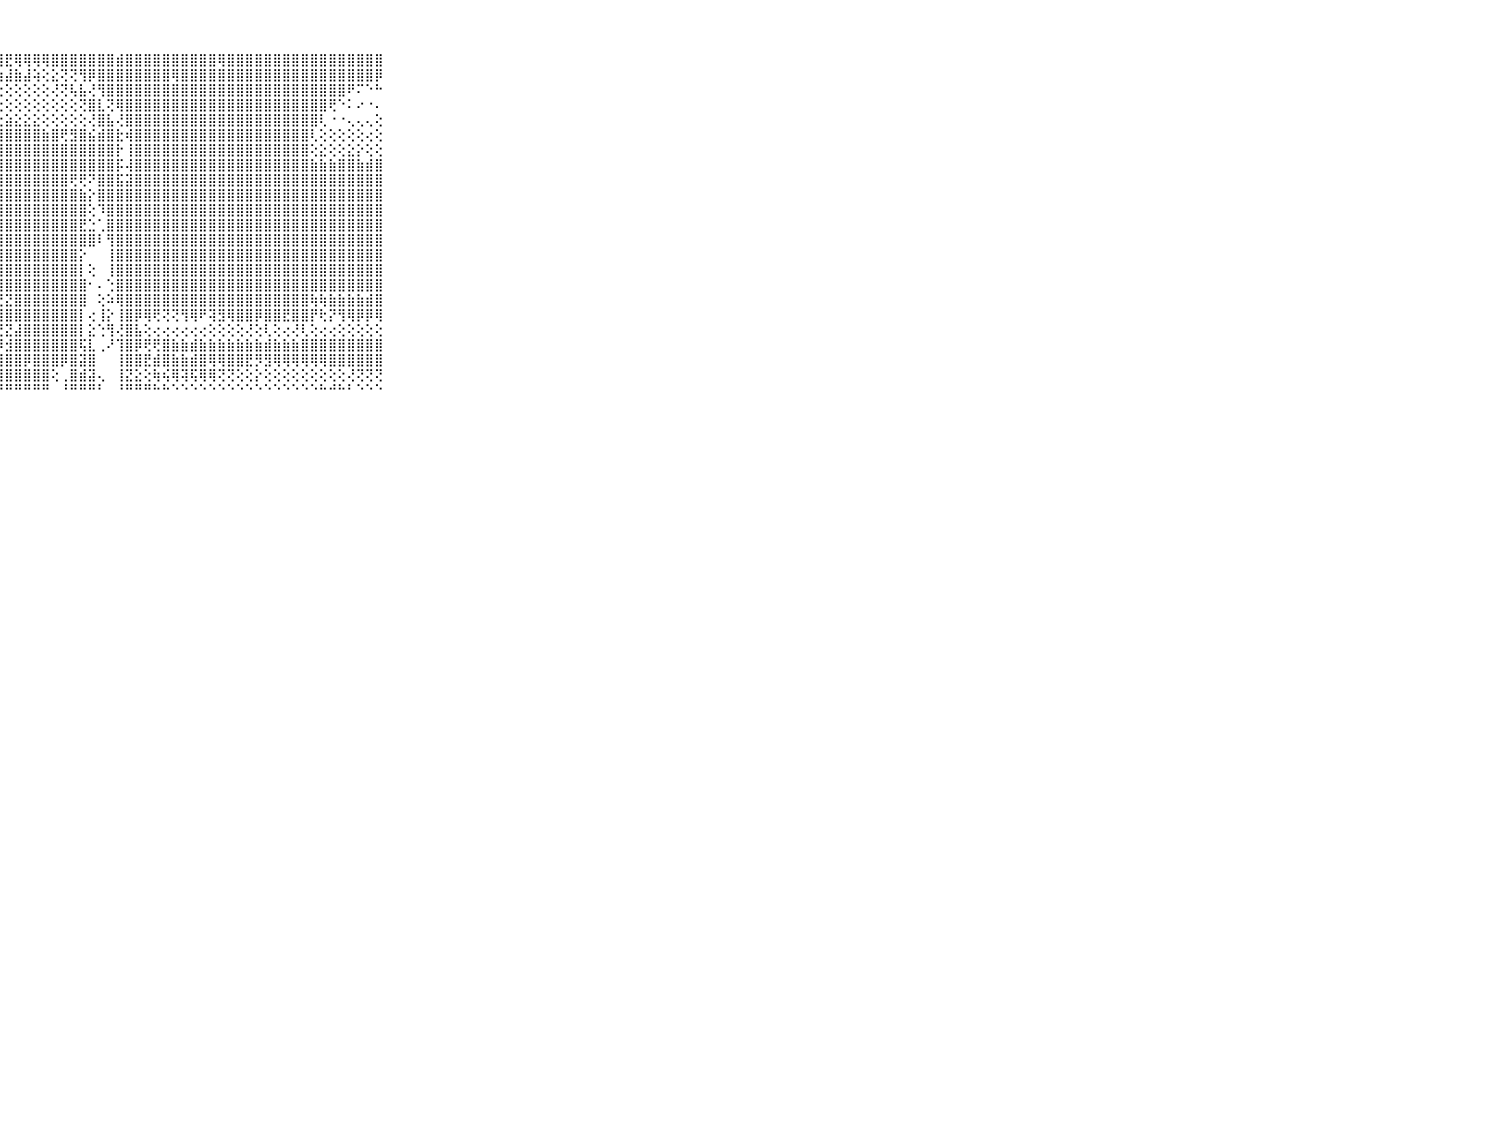

⠀⠀⠀⠀⠀⠀⠀⠀⠀⠀⠀⣝⣻⣿⣟⣿⣿⣿⣿⣿⣿⣿⣿⣿⢿⣯⣟⣿⣟⢿⢿⢿⢿⣿⣿⣿⣿⣿⣿⣿⣾⣿⣿⣿⣿⣿⣿⣿⣿⣿⣿⢿⣿⣿⣿⣿⣿⣿⣿⣿⣿⣿⣿⣿⣿⣿⣿⣿⣿⠀⠀⠀⠀⠀⠀⠀⠀⠀⠀⠀⠀
⠀⠀⠀⠀⠀⠀⠀⠀⠀⠀⠀⣿⣿⣿⣿⣿⣿⣿⣿⣿⣿⣿⣿⣿⣿⣿⣯⣵⣼⣷⣼⢵⢕⣕⢝⢝⢻⡿⣿⣿⣿⣿⣿⣿⣿⣿⢿⣿⣿⣿⣿⣿⣿⣿⣿⣿⣿⣿⣿⣿⣿⣿⣿⣿⣿⣿⣿⣿⡿⠀⠀⠀⠀⠀⠀⠀⠀⠀⠀⠀⠀
⠀⠀⠀⠀⠀⠀⠀⠀⠀⠀⠀⣿⣿⣿⣿⣿⣿⣿⣿⣿⣿⡿⢏⢕⢕⢕⢕⢕⢕⢕⢕⢕⢕⢜⢝⢧⣧⢜⢻⣿⣿⣿⣿⣿⣿⣿⣿⣿⣿⣿⣿⣿⣿⣿⣿⣿⣿⣿⣿⣿⣿⣿⣿⣿⣿⠟⠍⠑⠓⠀⠀⠀⠀⠀⠀⠀⠀⠀⠀⠀⠀
⠀⠀⠀⠀⠀⠀⠀⠀⠀⠀⠀⣿⣿⣿⣿⣿⣿⣿⣿⣿⣿⡕⢜⢕⡕⢕⢕⢕⢕⢕⢕⢕⢕⢕⢕⢕⢝⣿⣇⢝⢿⣿⣿⣿⣿⣿⣿⣿⣿⣿⣿⣿⣿⣿⣿⣿⣿⣿⣿⣿⣿⣿⣿⢟⠑⠅⠔⠐⠄⠀⠀⠀⠀⠀⠀⠀⠀⠀⠀⠀⠀
⠀⠀⠀⠀⠀⠀⠀⠀⠀⠀⠀⣿⣿⣿⣿⣿⣿⣿⣿⣿⣿⣿⣿⣿⣿⣷⣵⣕⣵⣕⣕⣕⢕⢕⢕⢕⢕⢜⣿⣧⢜⣿⣿⣿⣿⣿⣿⣿⣿⣿⣿⣿⣿⣿⣿⣿⣿⣿⣿⣿⣿⣿⢇⠐⠐⢄⢄⢄⢕⠀⠀⠀⠀⠀⠀⠀⠀⠀⠀⠀⠀
⠀⠀⠀⠀⠀⠀⠀⠀⠀⠀⠀⣿⣿⣿⣿⣿⣿⣿⣿⣿⣿⣿⣿⣿⣿⣿⣿⣿⣿⣿⣿⣿⣷⣿⢟⣻⣿⣮⣾⣿⣗⢾⣿⣿⣿⣿⣿⣿⣿⣿⣿⣿⣿⣿⣿⣿⣿⣿⣿⣿⣿⢇⢕⢕⢕⢕⢕⢔⢕⠀⠀⠀⠀⠀⠀⠀⠀⠀⠀⠀⠀
⠀⠀⠀⠀⠀⠀⠀⠀⠀⠀⠀⣿⣿⣿⣿⣿⣿⣿⣿⣿⣿⣿⣿⣿⣿⣿⣿⣿⣿⣿⣿⣿⣿⣿⣿⣿⣿⣿⣿⣿⡗⢸⣿⣿⣿⣿⣿⣿⣿⣿⣿⣿⣿⣿⣿⣿⣿⣿⣿⣿⣿⢕⣕⢕⢕⣕⡕⢕⢕⠀⠀⠀⠀⠀⠀⠀⠀⠀⠀⠀⠀
⠀⠀⠀⠀⠀⠀⠀⠀⠀⠀⠀⣿⣿⡿⢿⣿⣿⣿⣿⣿⣿⣿⣿⣿⣿⣿⣿⣿⣿⣿⣿⣿⣿⣿⣿⣿⣿⣿⣿⣿⡯⢼⣿⣿⣿⣿⣿⣿⣿⣿⣿⣿⣿⣿⣿⣿⣿⣿⣿⣿⣿⣷⣷⣷⣿⣿⣷⣾⣿⠀⠀⠀⠀⠀⠀⠀⠀⠀⠀⠀⠀
⠀⠀⠀⠀⠀⠀⠀⠀⠀⠀⠀⣿⣿⣻⣿⣿⣿⣿⣿⣿⣿⣿⣿⣿⣿⣿⣿⣿⣿⣿⣿⣿⣿⣿⣿⢟⢟⠝⣿⣿⣯⣽⣿⣿⣿⣿⣿⣿⣿⣿⣿⣿⣿⣿⣿⣿⣿⣿⣿⣿⣿⣿⣿⣿⣿⣿⣿⣿⣿⠀⠀⠀⠀⠀⠀⠀⠀⠀⠀⠀⠀
⠀⠀⠀⠀⠀⠀⠀⠀⠀⠀⠀⣿⣿⣿⣿⣿⣿⣿⣿⣿⣿⣿⣿⣿⣿⣿⣿⣿⣿⣿⣿⣿⣿⣿⣿⣿⣷⡕⣿⣿⣿⣿⣿⣿⣿⣿⣿⣿⣿⣿⣿⣿⣿⣿⣿⣿⣿⣿⣿⣿⣿⣿⣿⣿⣿⣿⣿⣿⣿⠀⠀⠀⠀⠀⠀⠀⠀⠀⠀⠀⠀
⠀⠀⠀⠀⠀⠀⠀⠀⠀⠀⠀⣾⣿⣿⣿⣿⣿⣿⣿⣿⣿⣿⣿⣿⣿⣿⣿⣿⣿⣿⣿⣿⣿⣿⣿⣿⣿⢕⠹⣿⣿⣿⣿⣿⣿⣿⣿⣿⣿⣿⣿⣿⣿⣿⣿⣿⣿⣿⣿⣿⣿⣿⣿⣿⣿⣿⣿⣿⣿⠀⠀⠀⠀⠀⠀⠀⠀⠀⠀⠀⠀
⠀⠀⠀⠀⠀⠀⠀⠀⠀⠀⠀⣿⣿⣿⣿⣿⣿⣿⢿⣿⣿⣿⣿⣿⣿⣿⣿⣿⣿⣿⣿⣿⣿⣿⣿⣿⣟⣑⢁⣿⣿⣿⣿⣿⣿⣿⣿⣿⣿⣿⣿⣿⣿⣿⣿⣿⣿⣿⣿⣿⣿⣿⣿⣿⣿⣿⣿⣿⣿⠀⠀⠀⠀⠀⠀⠀⠀⠀⠀⠀⠀
⠀⠀⠀⠀⠀⠀⠀⠀⠀⠀⠀⣿⣿⣿⢿⡿⢿⣯⣿⣿⣿⣿⣿⣿⣿⣿⣿⣿⣿⣿⣿⣿⣿⣿⣿⣿⣿⣿⠇⢻⣿⣿⣿⣿⣿⣿⣿⣿⣿⣿⣿⣿⣿⣿⣿⣿⣿⣿⣿⣿⣿⣿⣿⣿⣿⣿⣿⣿⣿⠀⠀⠀⠀⠀⠀⠀⠀⠀⠀⠀⠀
⠀⠀⠀⠀⠀⠀⠀⠀⠀⠀⠀⣿⣿⣿⣷⣏⣽⣿⣿⣿⣿⣿⣿⣿⣿⣿⣿⣿⣿⣿⣿⣿⣿⣿⣿⣿⡕⠀⠀⢸⣿⣿⣿⣿⣿⣿⣿⣿⣿⣿⣿⣿⣿⣿⣿⣿⣿⣿⣿⣿⣿⣿⣿⣿⣿⣿⣿⣿⣿⠀⠀⠀⠀⠀⠀⠀⠀⠀⠀⠀⠀
⠀⠀⠀⠀⠀⠀⠀⠀⠀⠀⠀⣿⣿⣿⣿⣿⣿⣿⣿⣿⣿⣿⣿⣿⣿⣿⣿⣿⣿⣿⣿⣿⣿⣿⣿⣿⡇⢕⠀⢸⣿⣿⣿⣿⣿⣿⣿⣿⣿⣿⣿⣿⣿⣿⣿⣿⣿⣿⣿⣿⣿⣿⣿⣿⣿⣿⣿⣿⣿⠀⠀⠀⠀⠀⠀⠀⠀⠀⠀⠀⠀
⠀⠀⠀⠀⠀⠀⠀⠀⠀⠀⠀⣿⣿⣿⣿⣿⣿⣿⣿⣿⣿⣿⣿⣿⣿⣿⣿⣿⣿⣿⣿⣿⣿⣿⣿⣿⣿⠂⠄⢑⣿⣿⣿⣿⣿⣿⣿⣿⣿⣿⣿⣿⣿⣿⣿⣿⣿⣿⣿⣿⣿⣿⣿⣿⣿⣿⣿⣿⣿⠀⠀⠀⠀⠀⠀⠀⠀⠀⠀⠀⠀
⠀⠀⠀⠀⠀⠀⠀⠀⠀⠀⠀⣿⣿⣿⣿⣿⣿⣿⣿⣯⣽⣿⣿⣽⣽⣽⣽⣝⣝⣿⣿⣿⣿⣿⣿⣿⣿⠀⢕⠵⢿⣿⣿⣿⣿⣿⣿⣿⣿⣿⣿⣿⣿⣿⣿⣿⣿⣿⣿⣿⣿⢷⢷⣷⣷⣷⣷⣾⣿⠀⠀⠀⠀⠀⠀⠀⠀⠀⠀⠀⠀
⠀⠀⠀⠀⠀⠀⠀⠀⠀⠀⠀⣿⣿⣿⣿⣿⣿⣿⣿⣿⣿⣿⣿⣿⣿⣿⣿⣿⣿⣿⣿⣿⣿⣿⣿⣿⡇⢔⢸⡕⢸⣿⡿⢿⢟⢝⢝⢻⢿⠟⢽⣻⢿⣿⣿⡿⣿⣿⣟⣿⣿⡟⢗⡝⢻⢿⡿⡿⢿⠀⠀⠀⠀⠀⠀⠀⠀⠀⠀⠀⠀
⠀⠀⠀⠀⠀⠀⠀⠀⠀⠀⠀⢟⢟⢟⢏⢝⢜⢝⢝⢝⢝⢝⢝⢍⢝⢝⣝⣝⣝⣼⣿⣿⣿⣿⣿⣿⡇⣕⢑⢻⢜⣿⣧⢕⢔⢔⢔⢔⢔⢔⢕⢕⢕⢕⢜⢕⢇⢕⢔⢜⢇⢕⢔⢔⢕⢕⢕⢕⢕⠀⠀⠀⠀⠀⠀⠀⠀⠀⠀⠀⠀
⠀⠀⠀⠀⠀⠀⠀⠀⠀⠀⠀⢕⢕⢕⢕⡕⢕⢕⢕⢕⢕⢕⣕⣕⣧⣿⣽⡿⣺⣿⣿⣿⣿⣿⣿⣿⢯⣇⢀⠜⢹⣿⡿⢟⢟⣿⣷⣷⣾⣷⣷⣷⣷⣷⣷⣷⣾⣷⣷⣷⣿⣿⣿⣿⣿⣿⣿⣿⣿⠀⠀⠀⠀⠀⠀⠀⠀⠀⠀⠀⠀
⠀⠀⠀⠀⠀⠀⠀⠀⠀⠀⠀⢜⢟⢿⡿⢿⣷⣷⣾⣿⣿⣿⣿⣿⣿⣿⣿⣿⣿⣿⡿⣿⣿⣿⡿⣿⣽⣿⠀⠀⢸⣿⣿⣟⣾⣿⣷⣷⣾⣿⢿⢿⣿⣿⣟⡻⣻⢿⢿⢿⢿⢿⢿⣿⣿⣿⣿⣿⣿⠀⠀⠀⠀⠀⠀⠀⠀⠀⠀⠀⠀
⠀⠀⠀⠀⠀⠀⠀⠀⠀⠀⠀⠅⢕⢕⢕⢕⢜⢝⢹⣿⣿⣿⣿⣿⣿⣿⣿⣿⣿⣿⣿⣿⣿⢕⢀⣿⣾⣽⢄⠀⢸⣝⣕⢕⢷⢮⢿⢽⢯⢿⢿⢝⢝⢕⢕⡕⢕⢕⢕⢕⢕⢕⢕⢕⢕⢜⢝⢝⢝⠀⠀⠀⠀⠀⠀⠀⠀⠀⠀⠀⠀
⠀⠀⠀⠀⠀⠀⠀⠀⠀⠀⠀⠑⠑⠑⠑⠑⠑⠑⠑⠛⠋⠑⠛⠑⠙⠛⠛⠛⠛⠛⠛⠛⠛⠀⠘⠛⠛⠛⠃⠀⠘⠛⠛⠛⠓⠓⠑⠑⠑⠑⠑⠑⠑⠑⠑⠑⠑⠑⠑⠑⠑⠑⠓⠚⠓⠃⠑⠑⠑⠀⠀⠀⠀⠀⠀⠀⠀⠀⠀⠀⠀